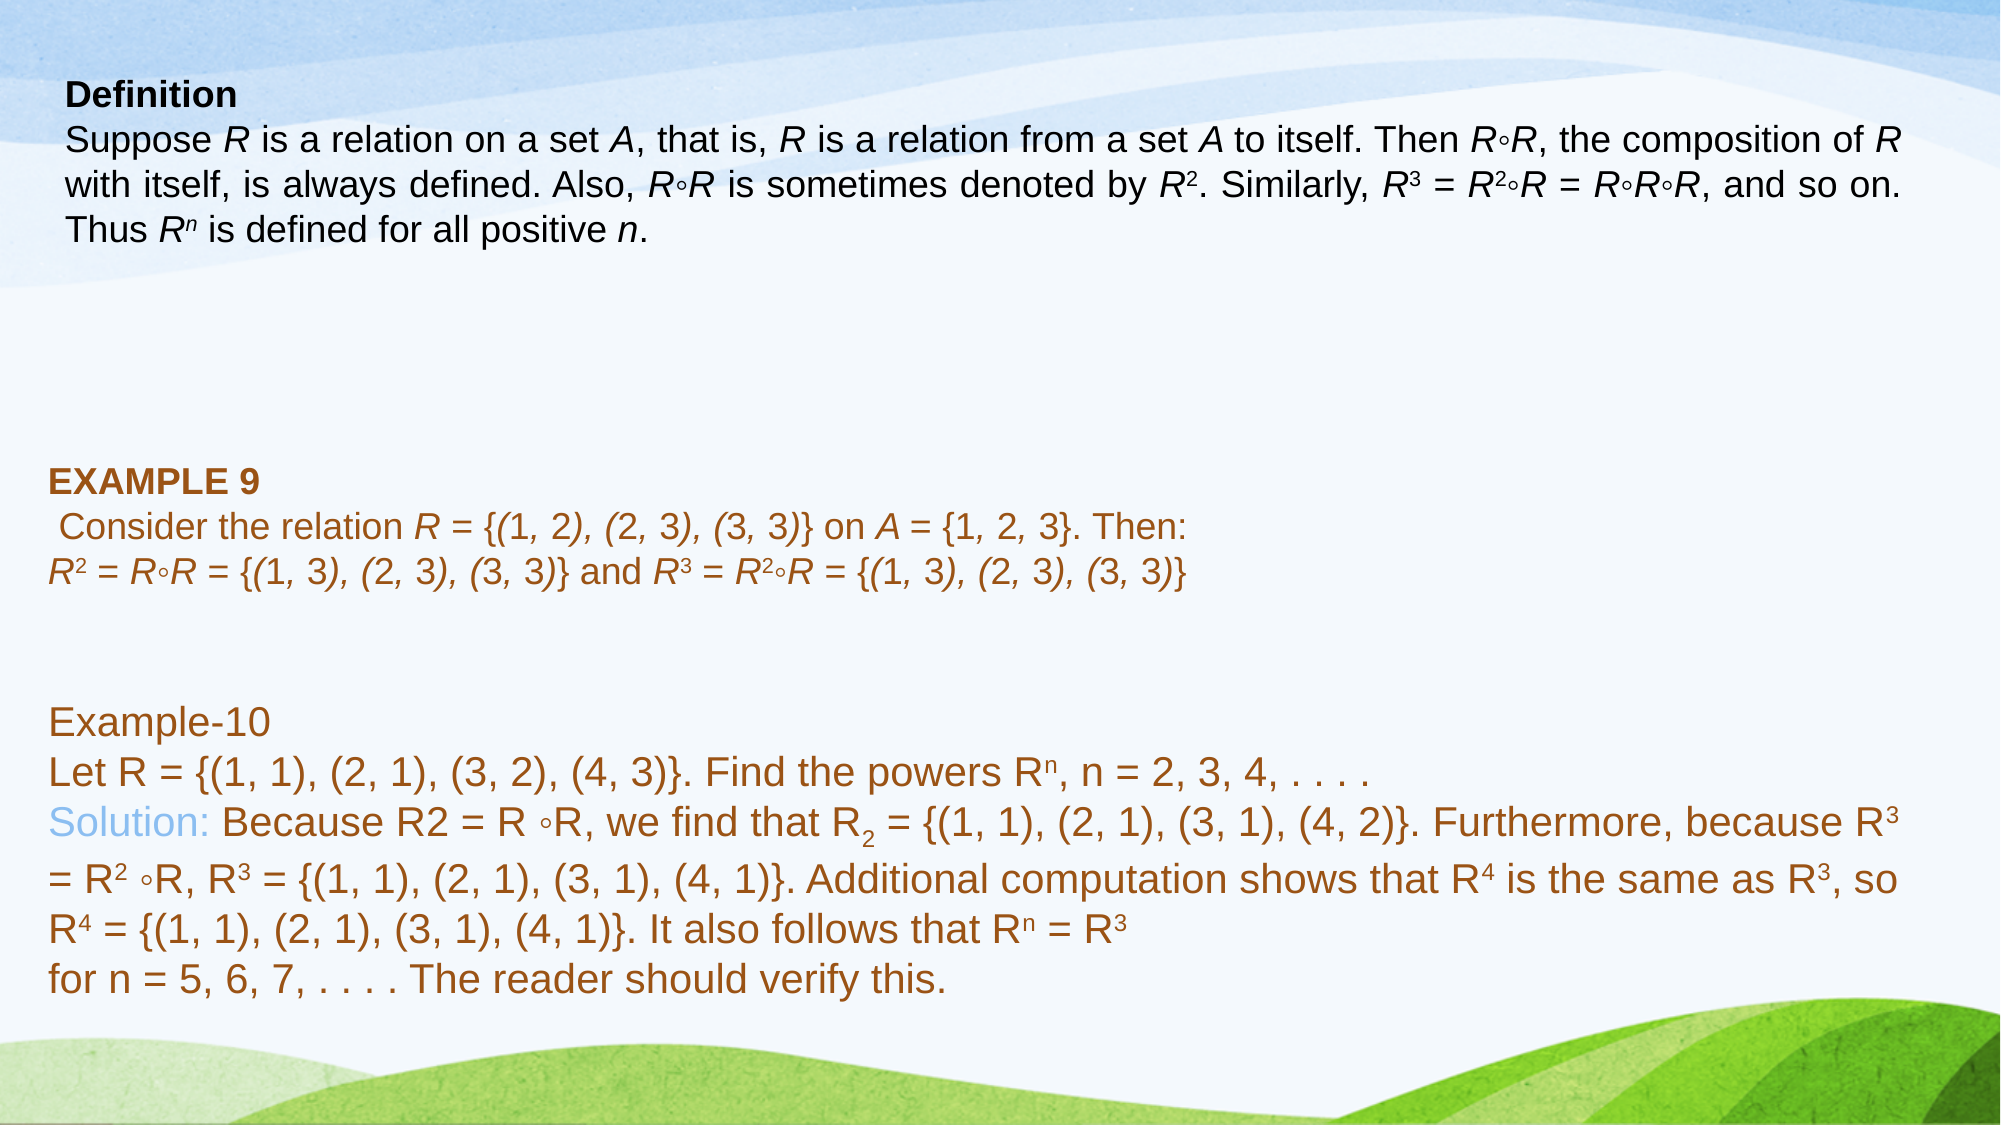

Definition
Suppose R is a relation on a set A, that is, R is a relation from a set A to itself. Then R◦R, the composition of R with itself, is always defined. Also, R◦R is sometimes denoted by R2. Similarly, R3 = R2◦R = R◦R◦R, and so on. Thus Rn is defined for all positive n.
EXAMPLE 9
 Consider the relation R = {(1, 2), (2, 3), (3, 3)} on A = {1, 2, 3}. Then:
R2 = R◦R = {(1, 3), (2, 3), (3, 3)} and R3 = R2◦R = {(1, 3), (2, 3), (3, 3)}
Example-10
Let R = {(1, 1), (2, 1), (3, 2), (4, 3)}. Find the powers Rn, n = 2, 3, 4, . . . .
Solution: Because R2 = R ◦R, we find that R2 = {(1, 1), (2, 1), (3, 1), (4, 2)}. Furthermore, because R3 = R2 ◦R, R3 = {(1, 1), (2, 1), (3, 1), (4, 1)}. Additional computation shows that R4 is the same as R3, so R4 = {(1, 1), (2, 1), (3, 1), (4, 1)}. It also follows that Rn = R3
for n = 5, 6, 7, . . . . The reader should verify this.